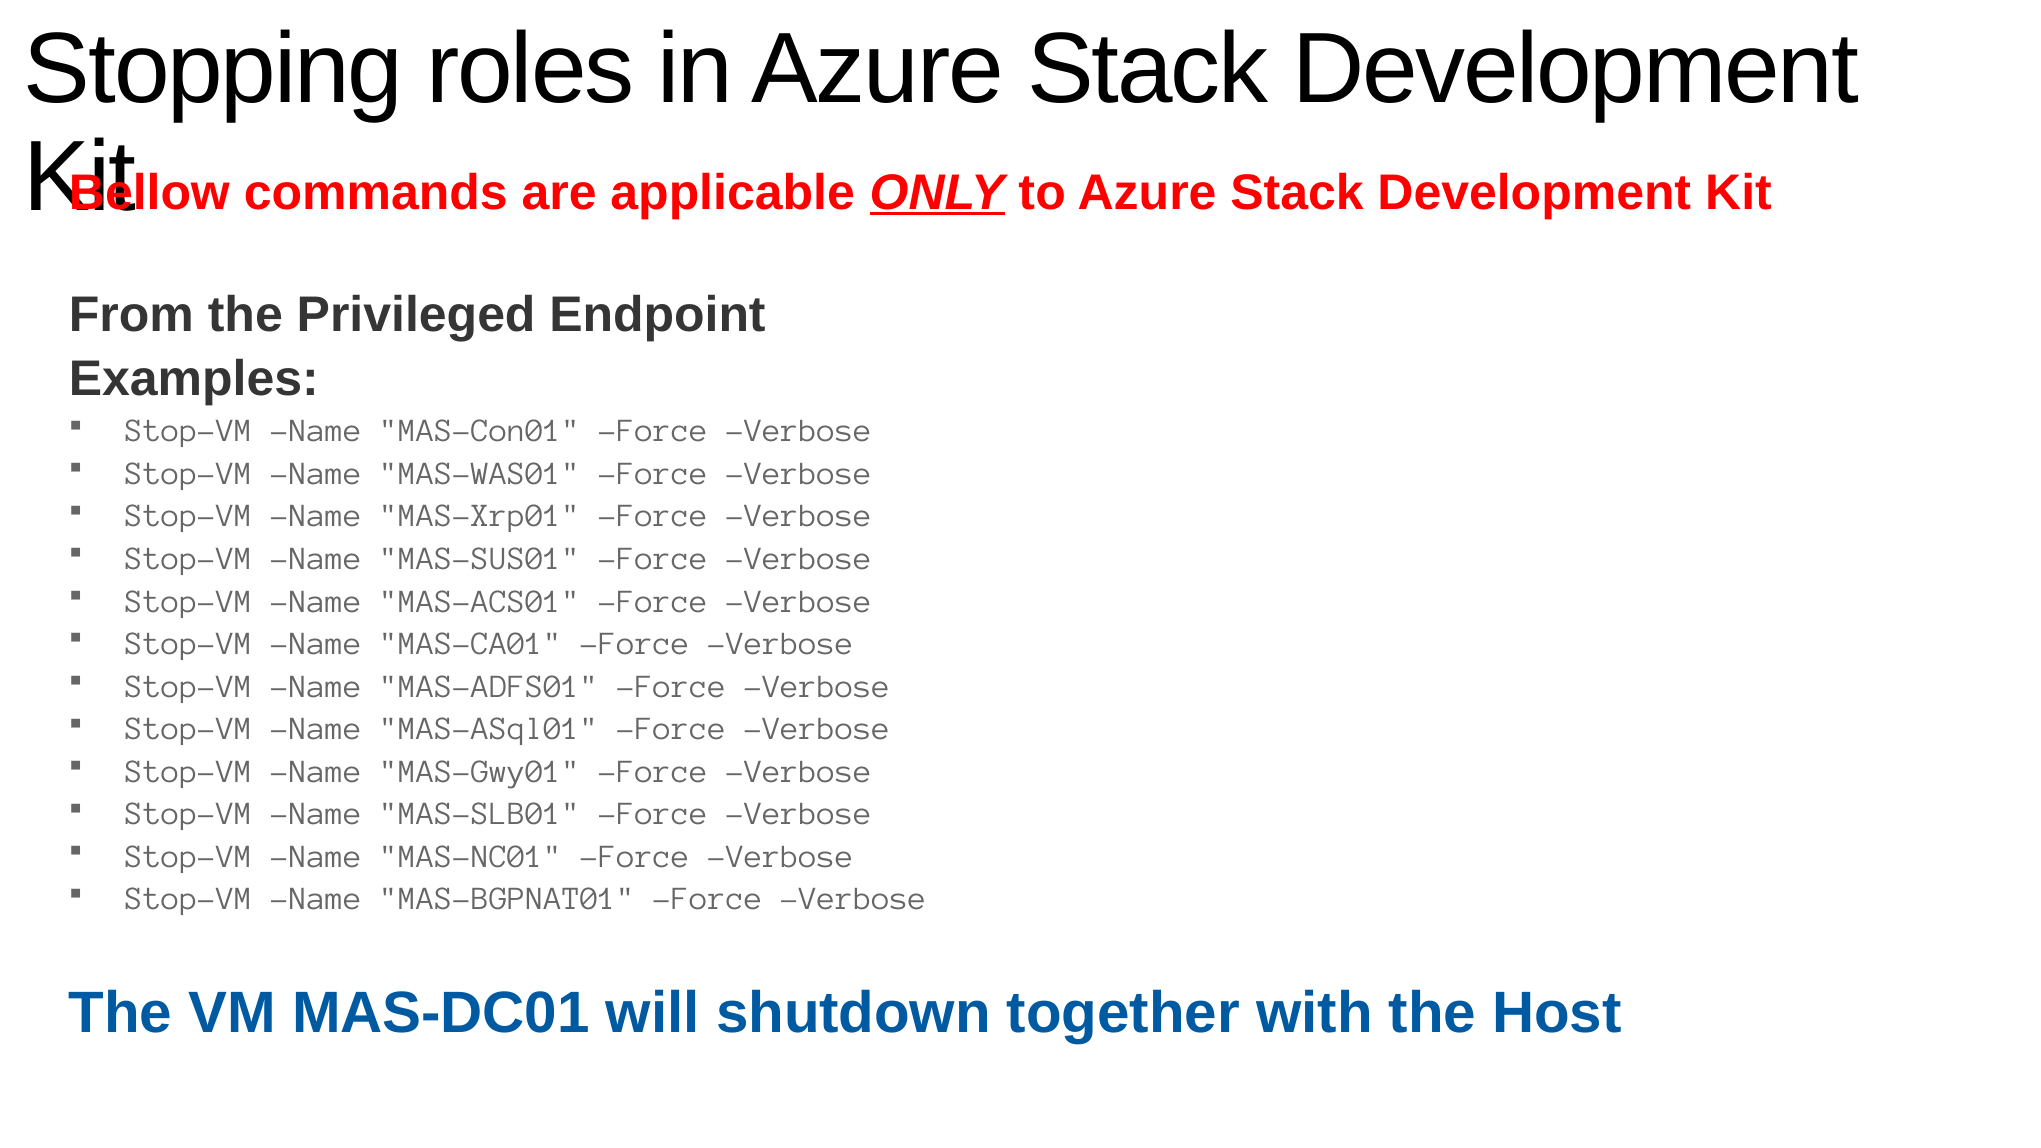

# Stopping roles in Azure Stack Development Kit
Bellow commands are applicable ONLY to Azure Stack Development Kit
From the Privileged Endpoint
Examples:
Stop-VM -Name "MAS-Con01" -Force -Verbose
Stop-VM -Name "MAS-WAS01" -Force -Verbose
Stop-VM -Name "MAS-Xrp01" -Force -Verbose
Stop-VM -Name "MAS-SUS01" -Force -Verbose
Stop-VM -Name "MAS-ACS01" -Force -Verbose
Stop-VM -Name "MAS-CA01" -Force -Verbose
Stop-VM -Name "MAS-ADFS01" -Force -Verbose
Stop-VM -Name "MAS-ASql01" -Force -Verbose
Stop-VM -Name "MAS-Gwy01" -Force -Verbose
Stop-VM -Name "MAS-SLB01" -Force -Verbose
Stop-VM -Name "MAS-NC01" -Force -Verbose
Stop-VM -Name "MAS-BGPNAT01" -Force –Verbose

The VM MAS-DC01 will shutdown together with the Host